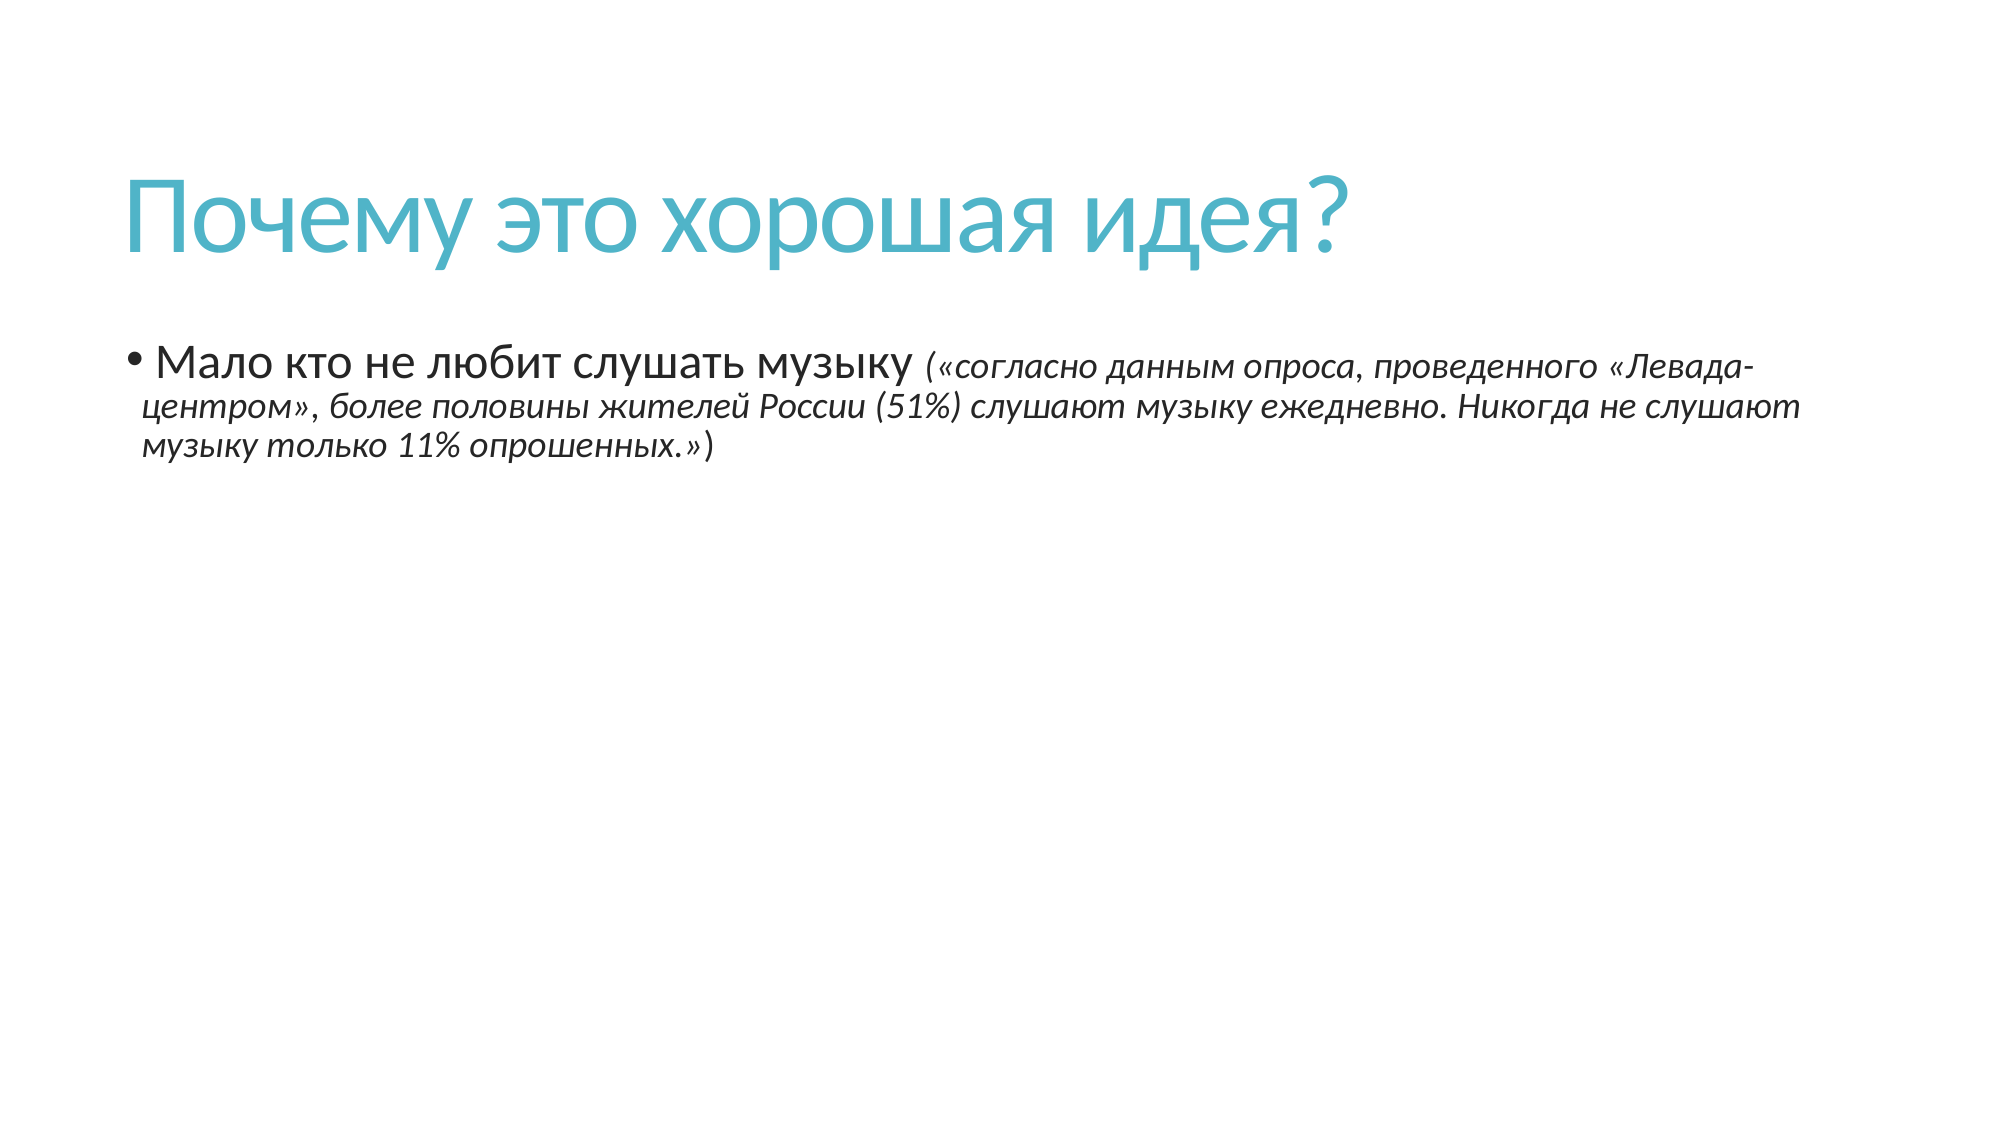

# Почему это хорошая идея?
 Мало кто не любит слушать музыку («согласно данным опроса, проведенного «Левада-центром», более половины жителей России (51%) слушают музыку ежедневно. Никогда не слушают музыку только 11% опрошенных.»)